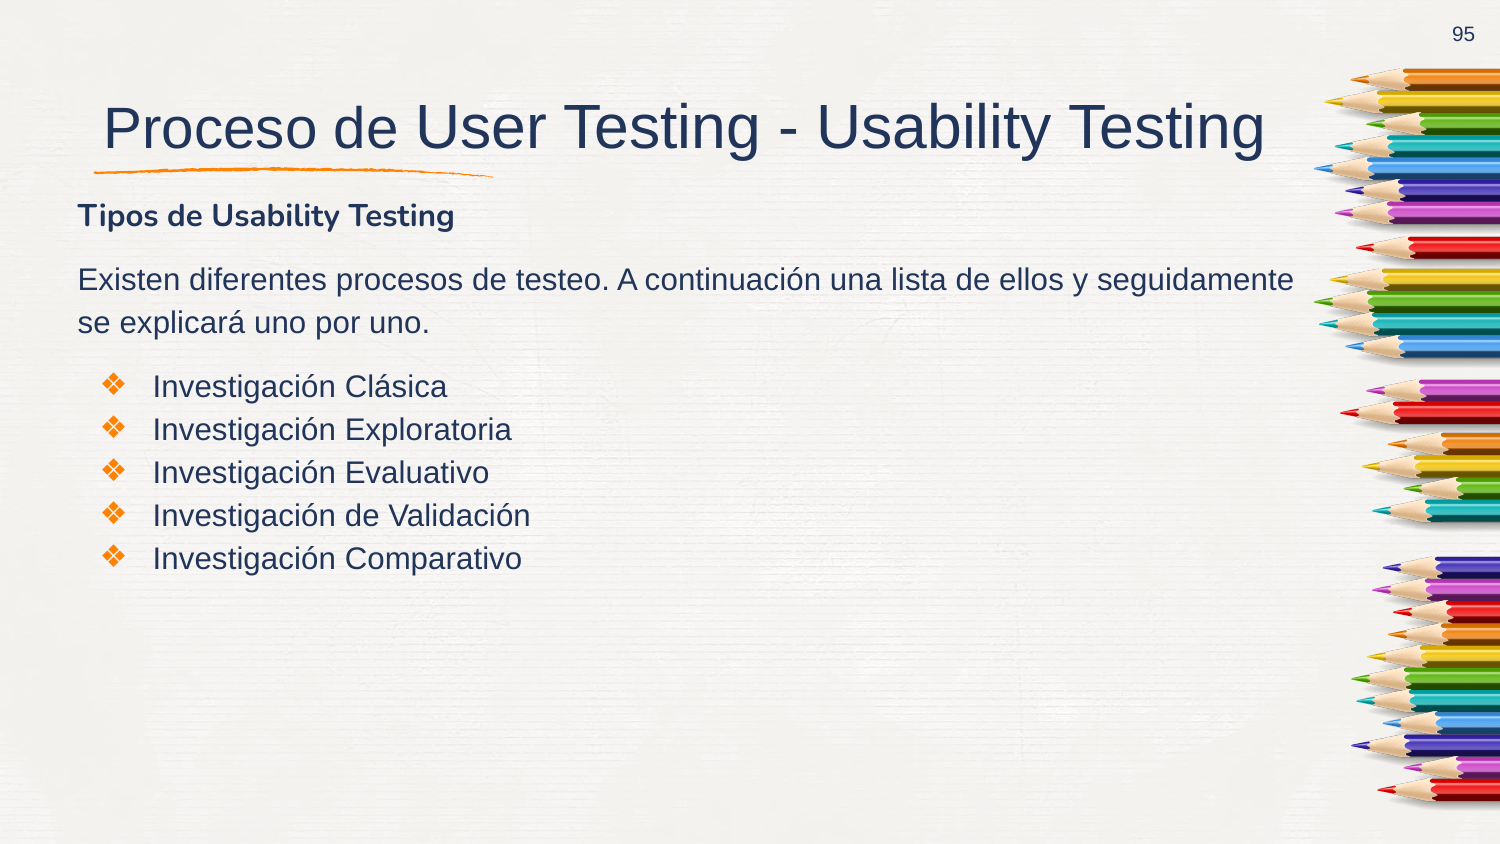

# Proceso de User Testing - Usability Testing
95
Tipos de Usability Testing
Existen diferentes procesos de testeo. A continuación una lista de ellos y seguidamente se explicará uno por uno.
Investigación Clásica
Investigación Exploratoria
Investigación Evaluativo
Investigación de Validación
Investigación Comparativo